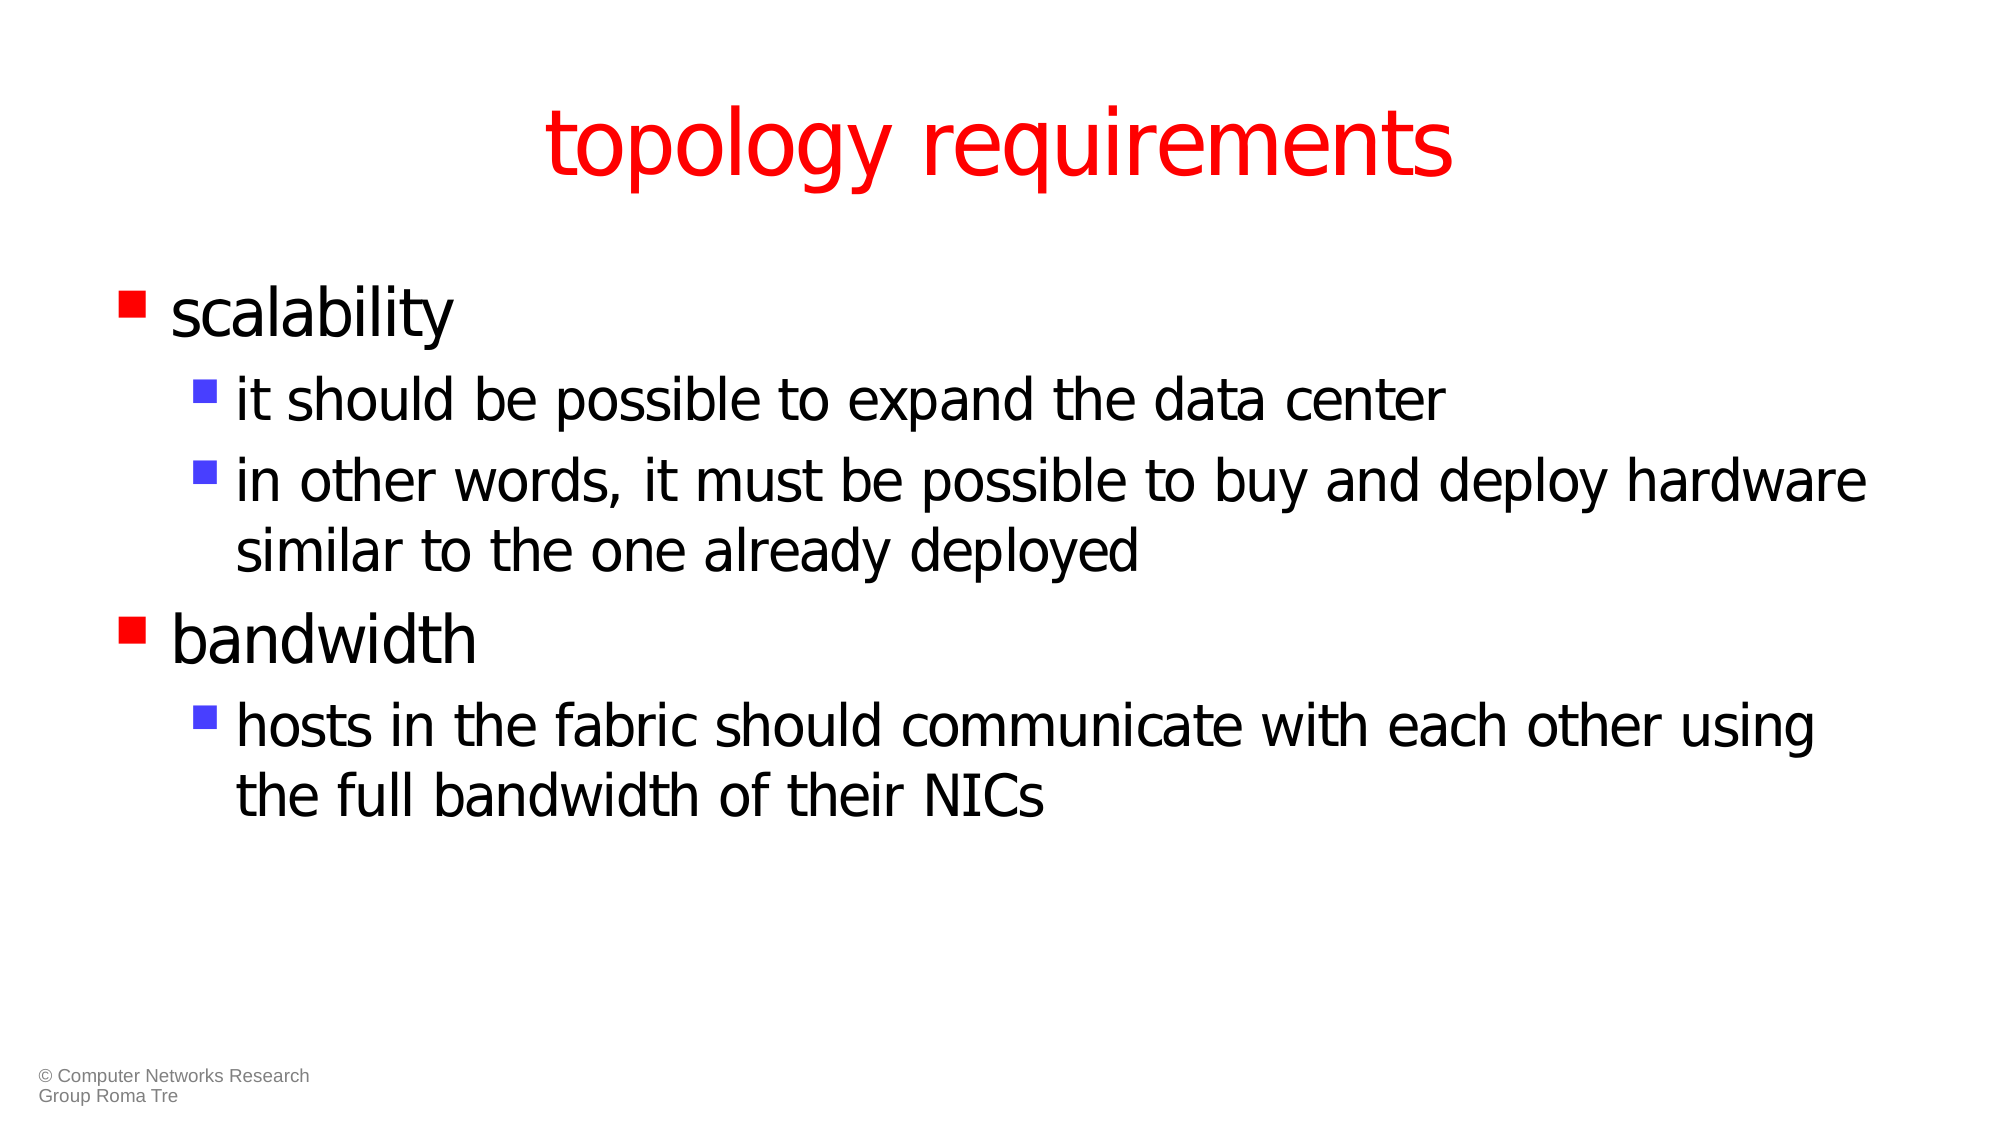

# topology requirements
scalability
it should be possible to expand the data center
in other words, it must be possible to buy and deploy hardware similar to the one already deployed
bandwidth
hosts in the fabric should communicate with each other using the full bandwidth of their NICs